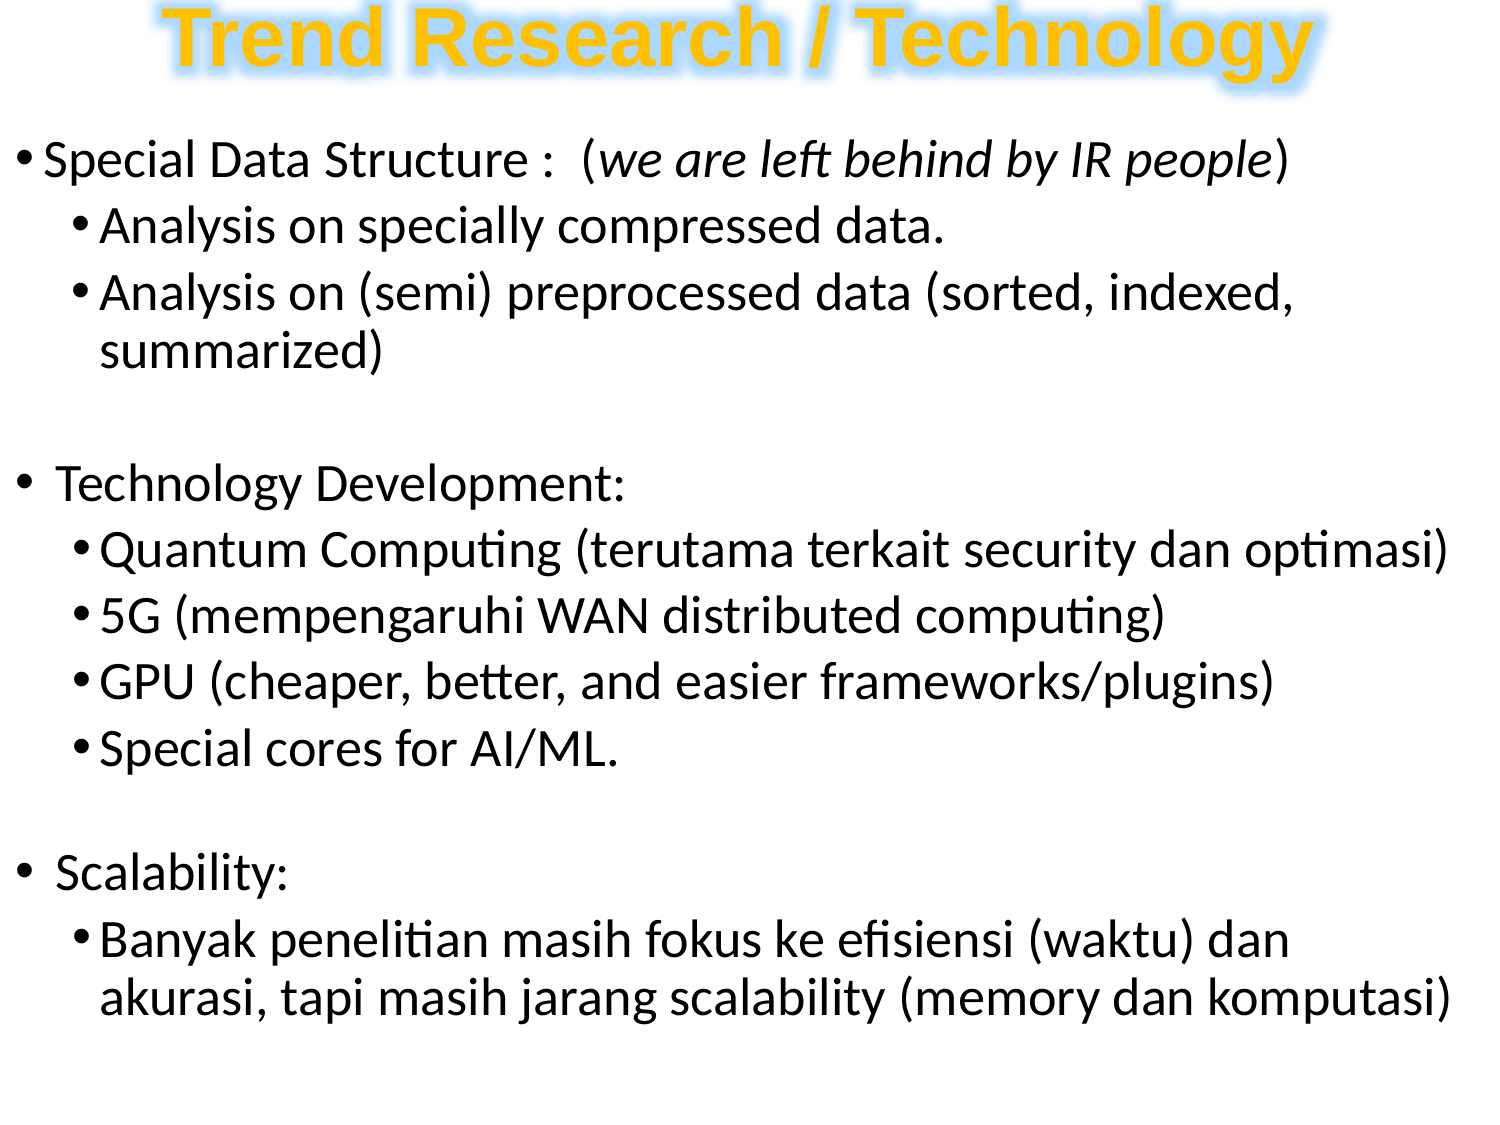

Trend Research / Technology
Special Data Structure :  (we are left behind by IR people)
Analysis on specially compressed data.
Analysis on (semi) preprocessed data (sorted, indexed, summarized)

 Technology Development:
Quantum Computing (terutama terkait security dan optimasi)
5G (mempengaruhi WAN distributed computing)
GPU (cheaper, better, and easier frameworks/plugins)
Special cores for AI/ML.
 Scalability:
Banyak penelitian masih fokus ke efisiensi (waktu) dan akurasi, tapi masih jarang scalability (memory dan komputasi)